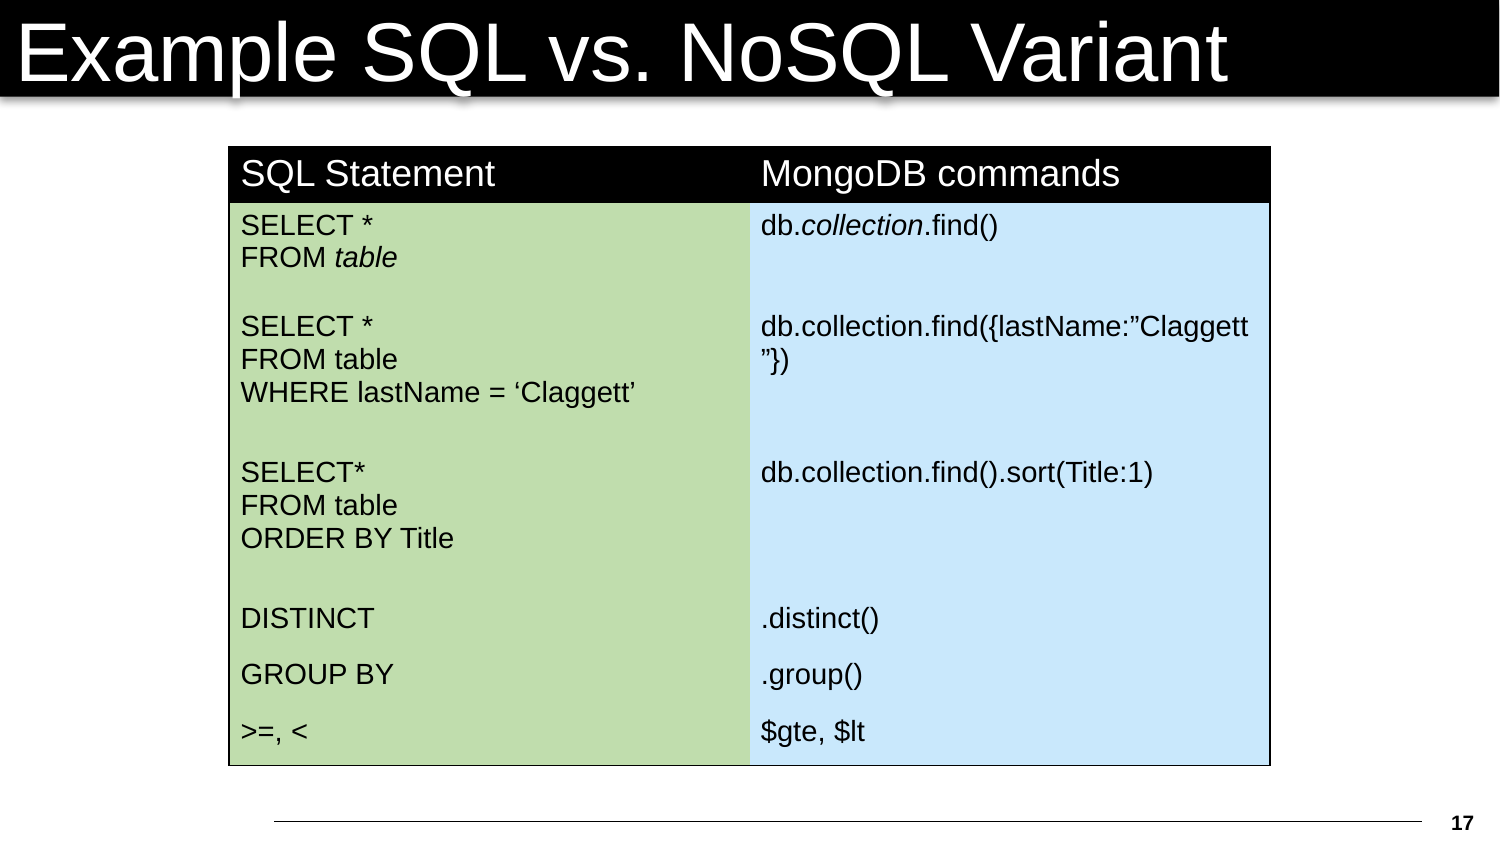

# Example SQL vs. NoSQL Variant
| SQL Statement | MongoDB commands |
| --- | --- |
| SELECT \* FROM table | db.collection.find() |
| SELECT \* FROM table WHERE lastName = ‘Claggett’ | db.collection.find({lastName:”Claggett”}) |
| SELECT\* FROM table ORDER BY Title | db.collection.find().sort(Title:1) |
| DISTINCT | .distinct() |
| GROUP BY | .group() |
| >=, < | $gte, $lt |
17